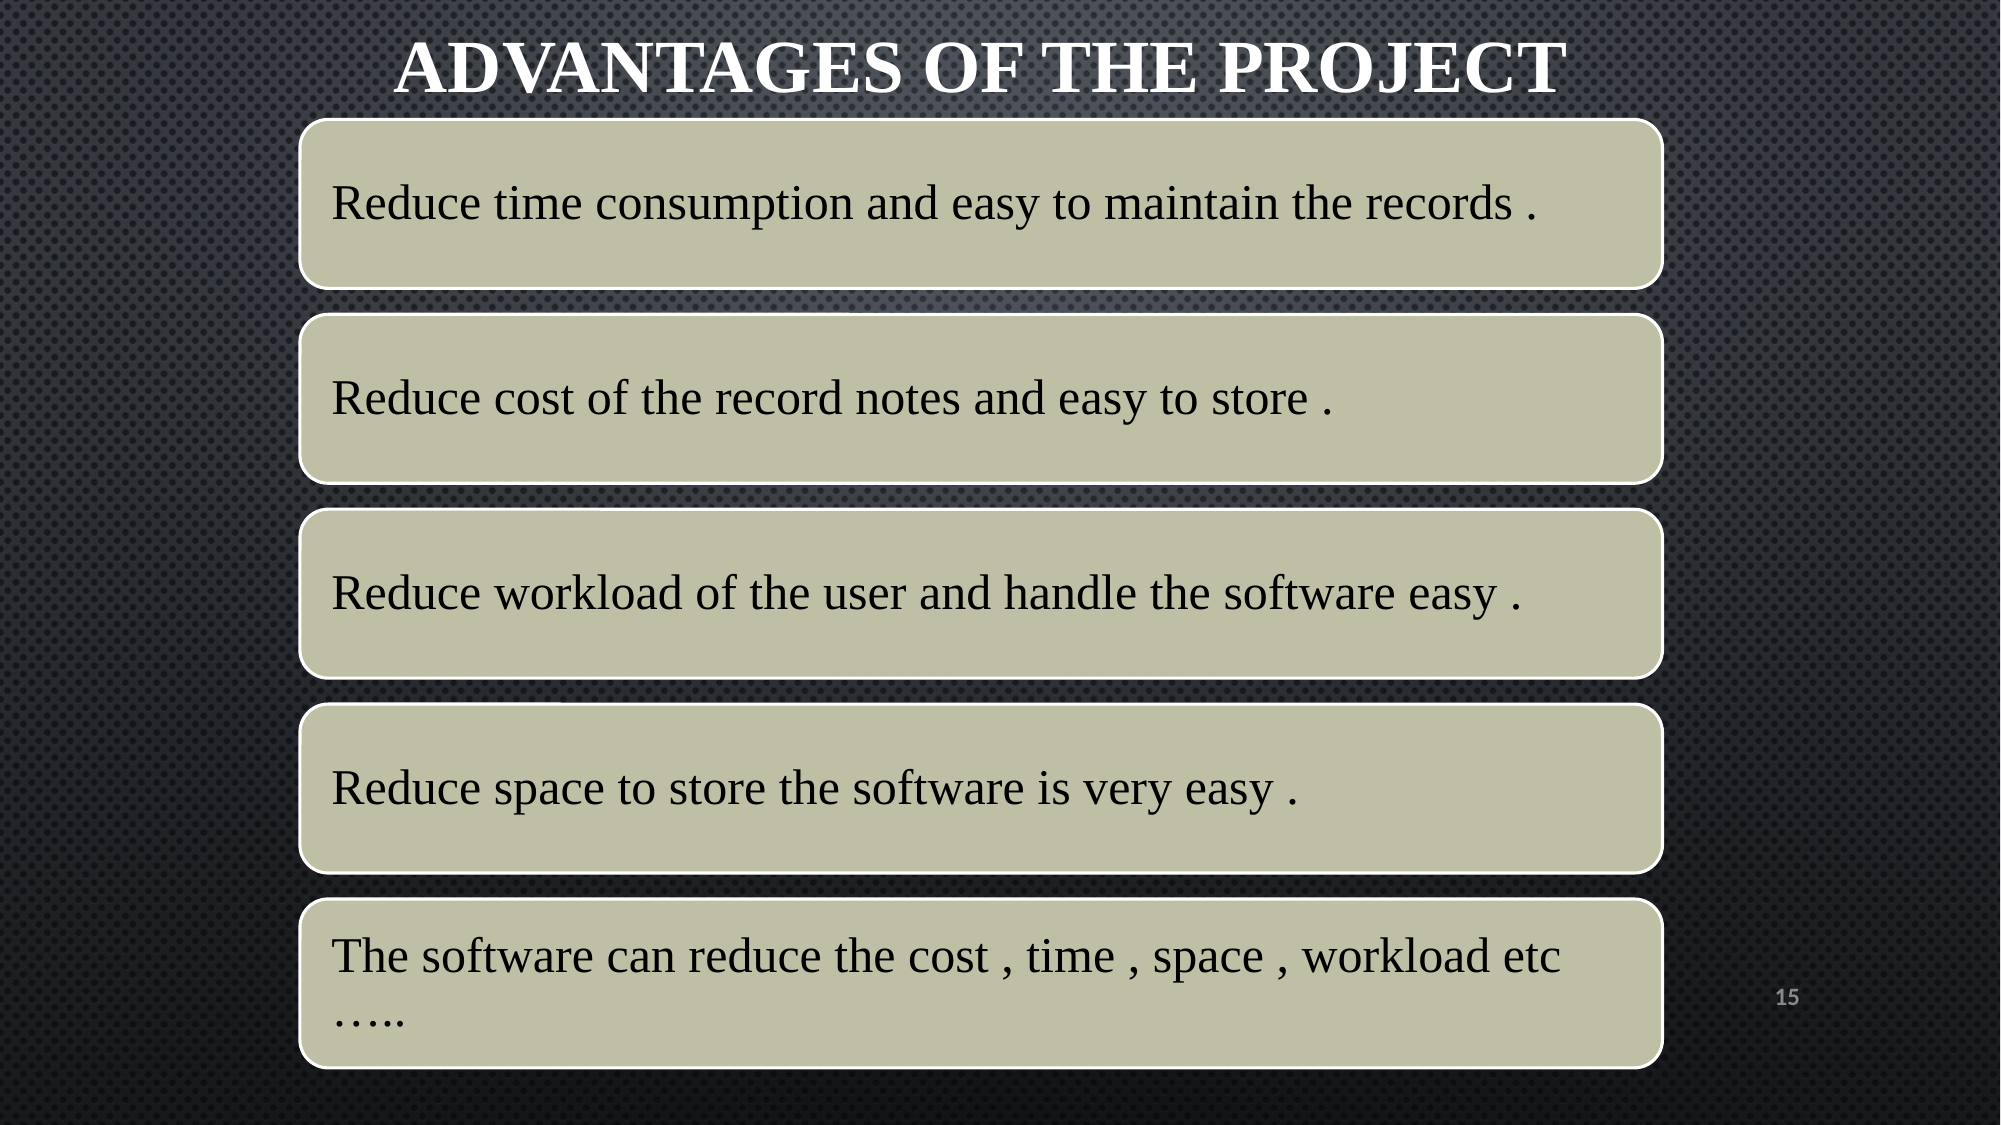

ADVANTAGES OF THE PROJECT
Reduce time consumption and easy to maintain the records .
Reduce cost of the record notes and easy to store .
Reduce workload of the user and handle the software easy .
Reduce space to store the software is very easy .
The software can reduce the cost , time , space , workload etc …..
15